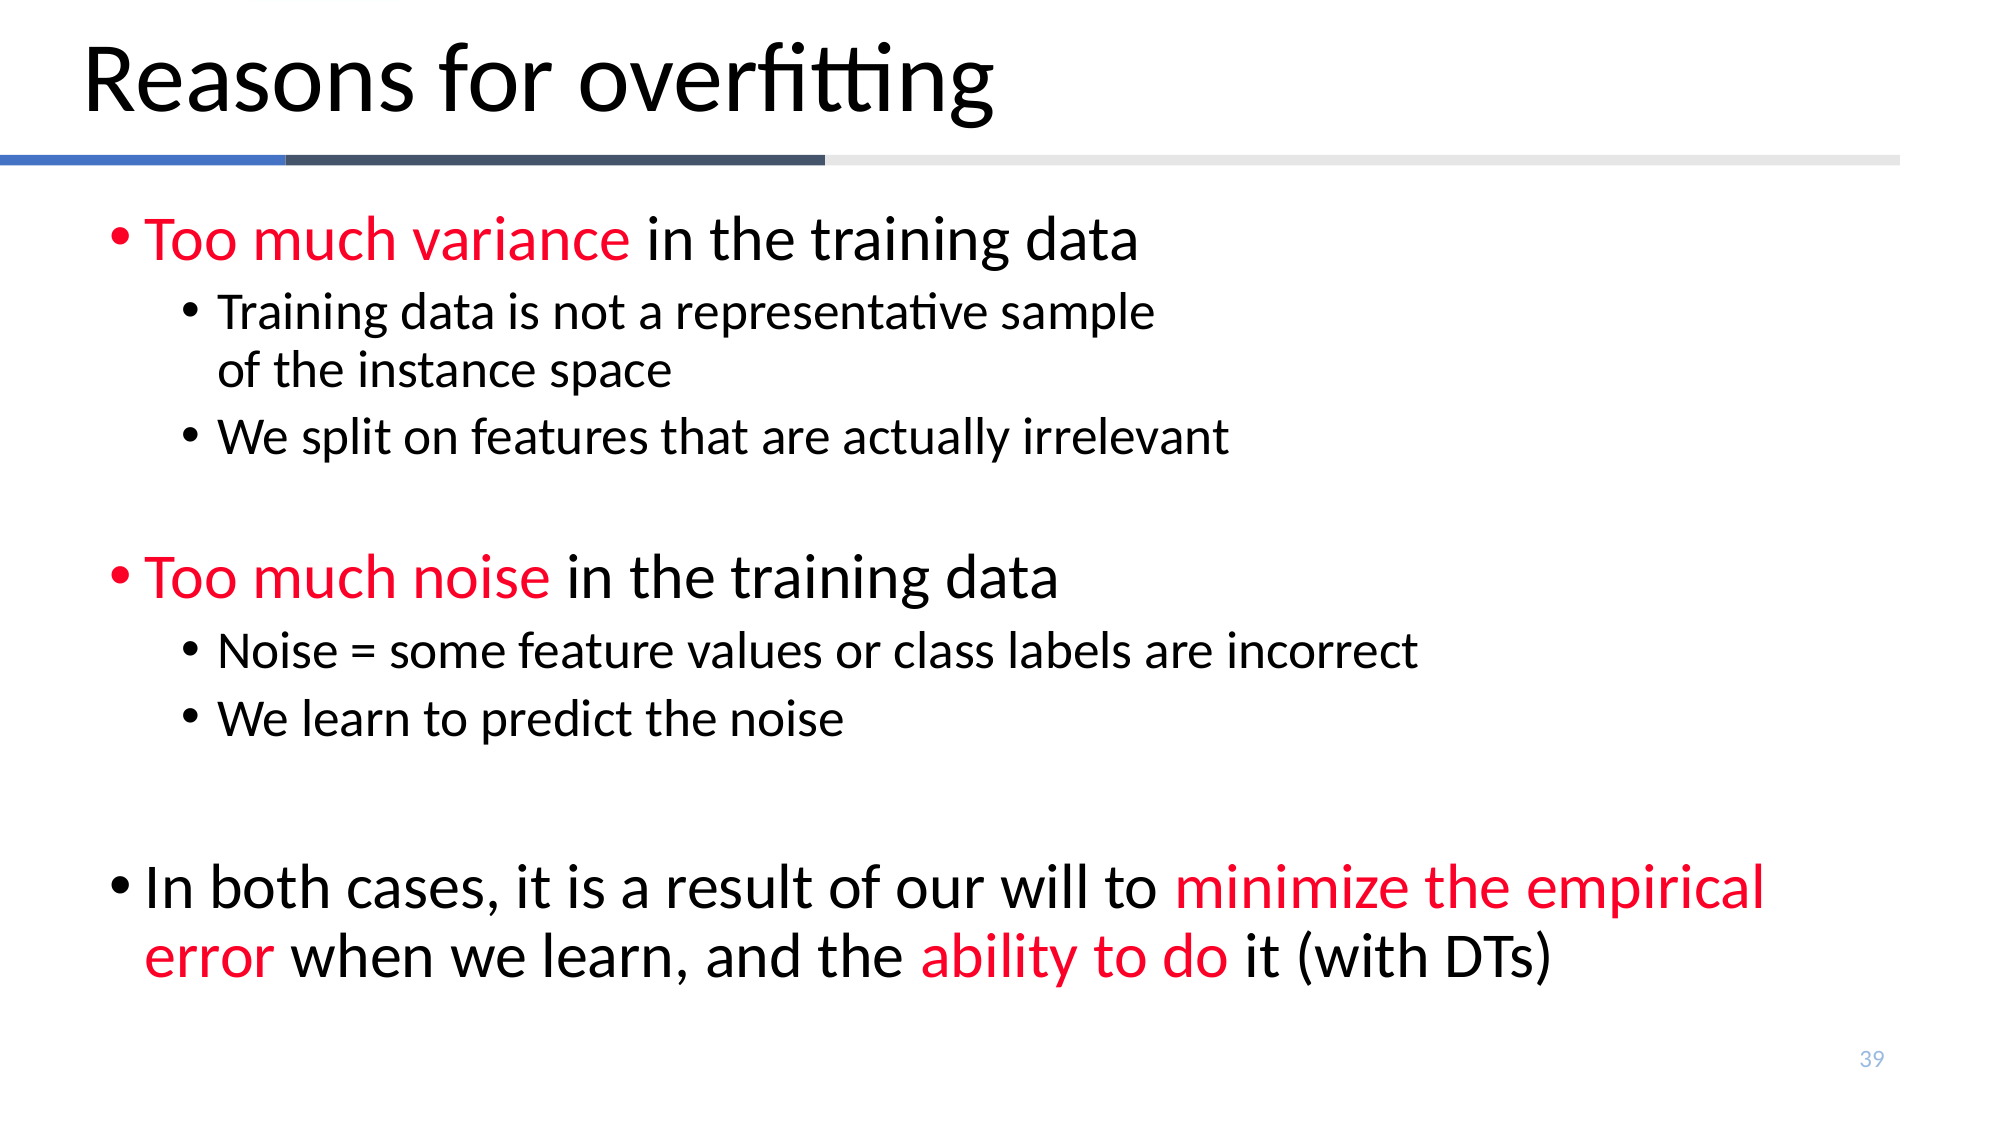

# Reasons for overfitting
Too much variance in the training data
Training data is not a representative sample
of the instance space
We split on features that are actually irrelevant
Too much noise in the training data
Noise = some feature values or class labels are incorrect
We learn to predict the noise

In both cases, it is a result of our will to minimize the empirical error when we learn, and the ability to do it (with DTs)
39